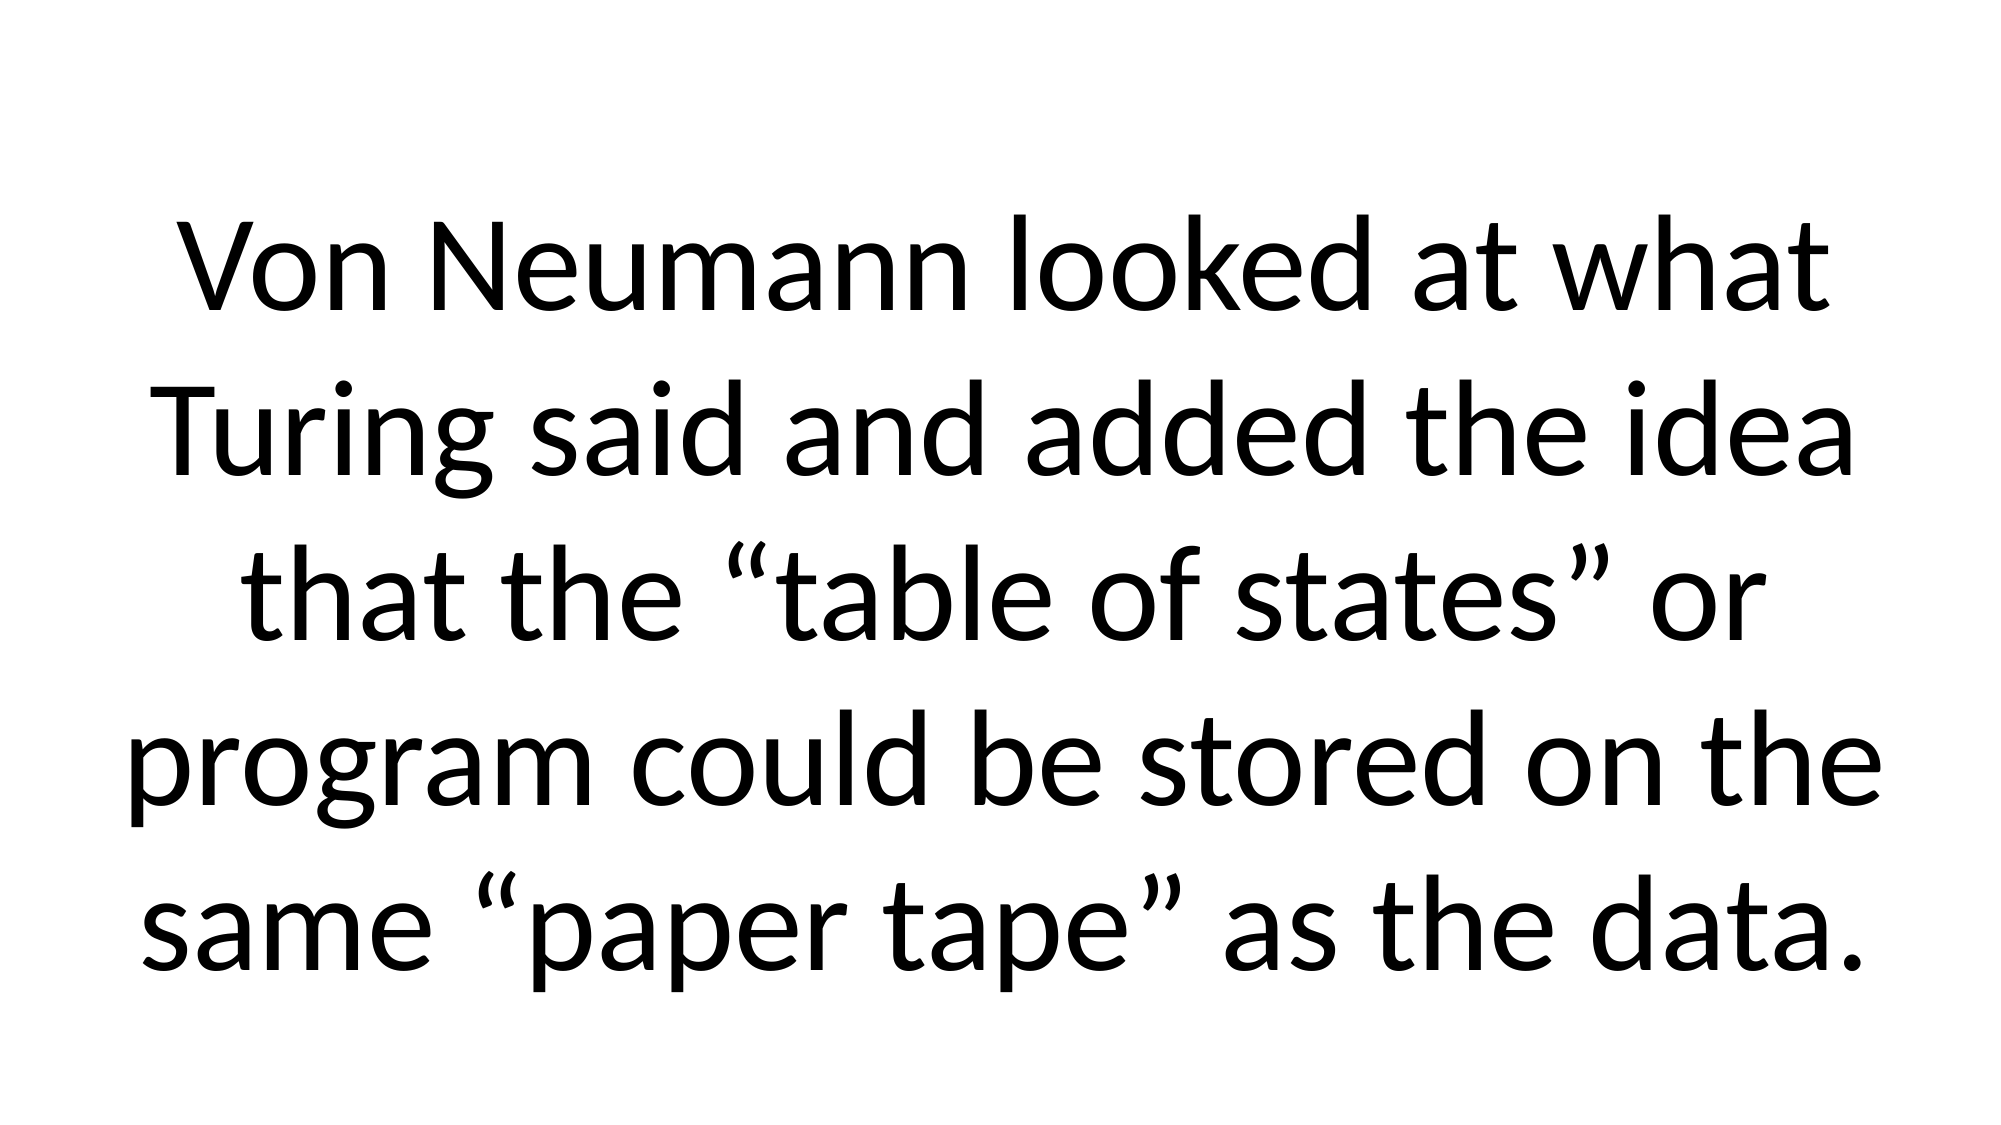

Von Neumann looked at what Turing said and added the idea that the “table of states” or program could be stored on the same “paper tape” as the data.